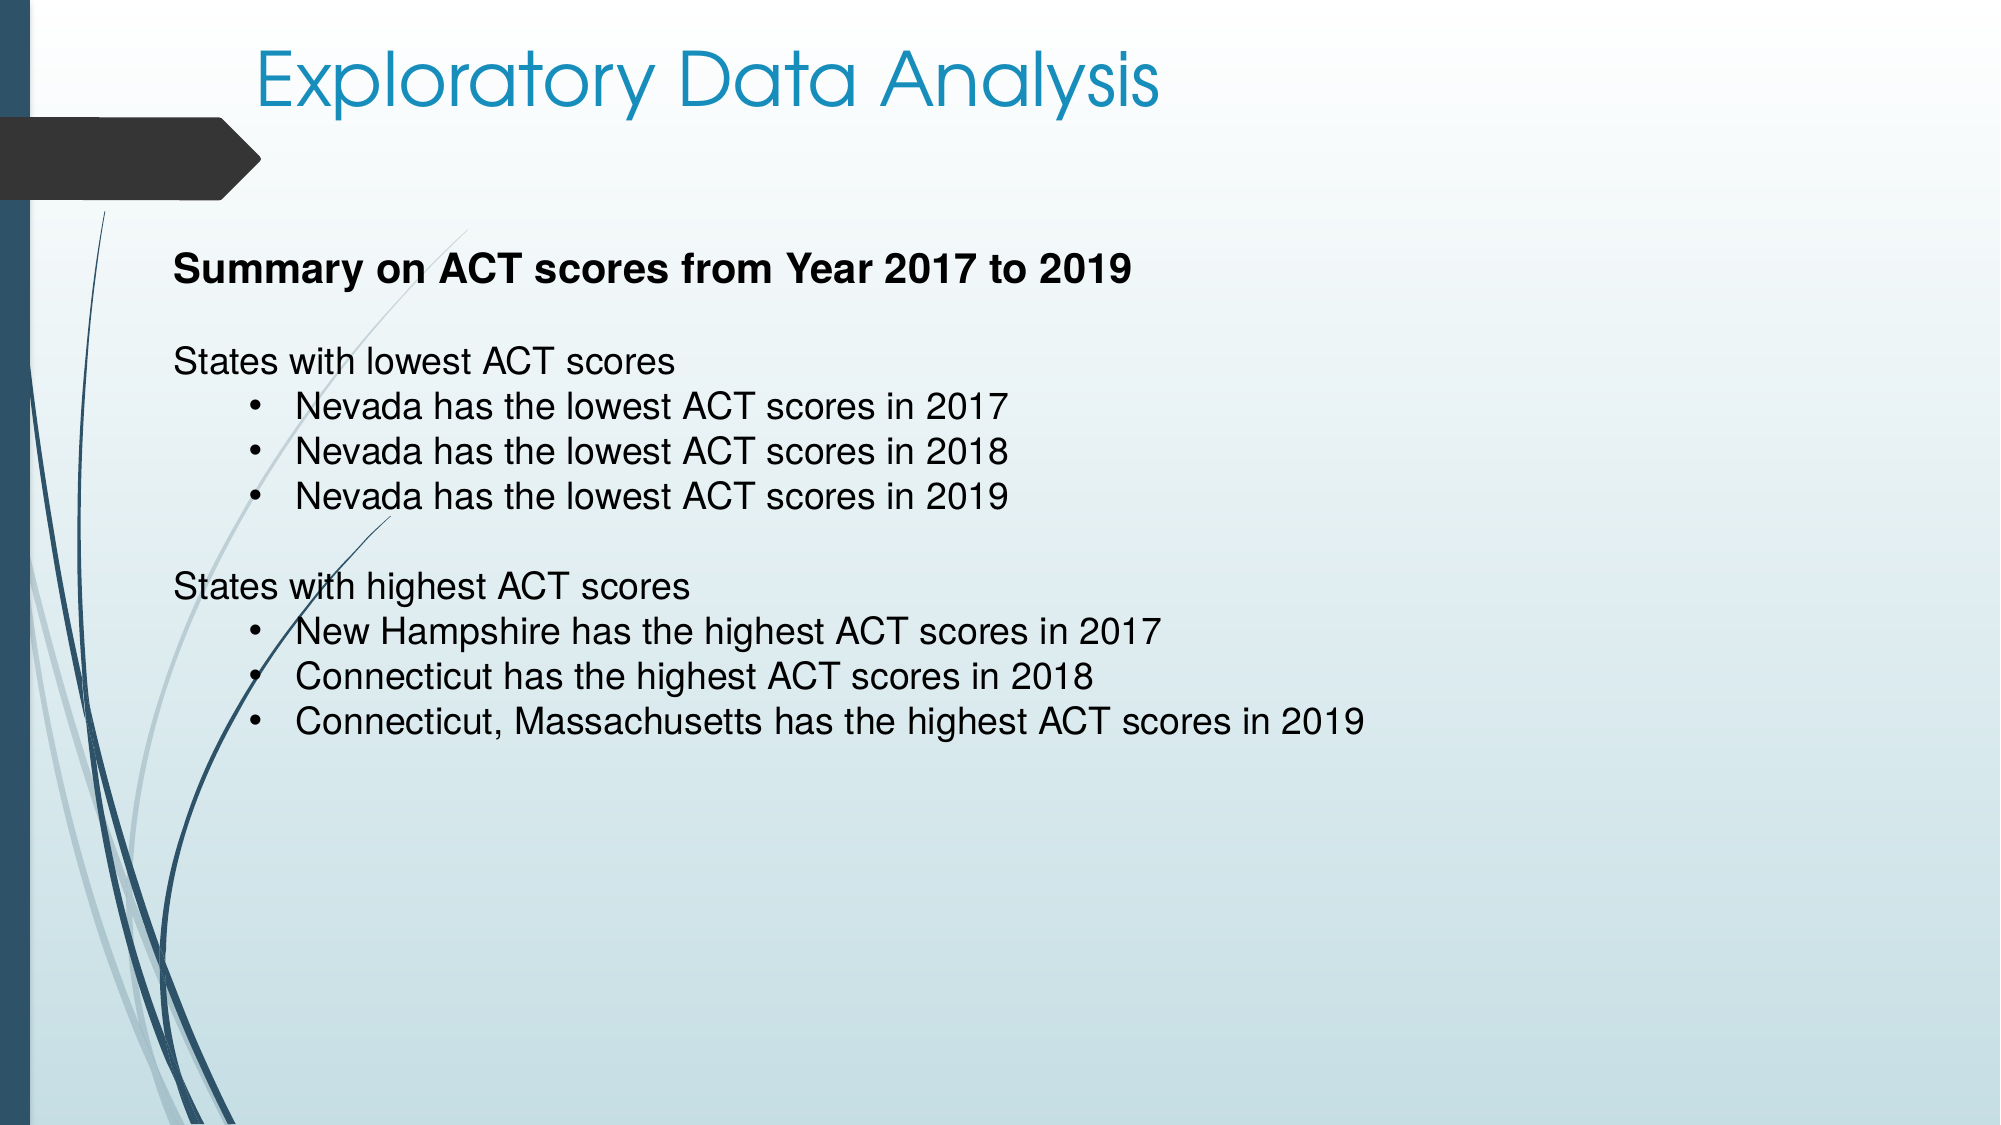

# Exploratory Data Analysis
Summary on ACT scores from Year 2017 to 2019

States with lowest ACT scores
Nevada has the lowest ACT scores in 2017
Nevada has the lowest ACT scores in 2018
Nevada has the lowest ACT scores in 2019

States with highest ACT scores
New Hampshire has the highest ACT scores in 2017
Connecticut has the highest ACT scores in 2018
Connecticut, Massachusetts has the highest ACT scores in 2019